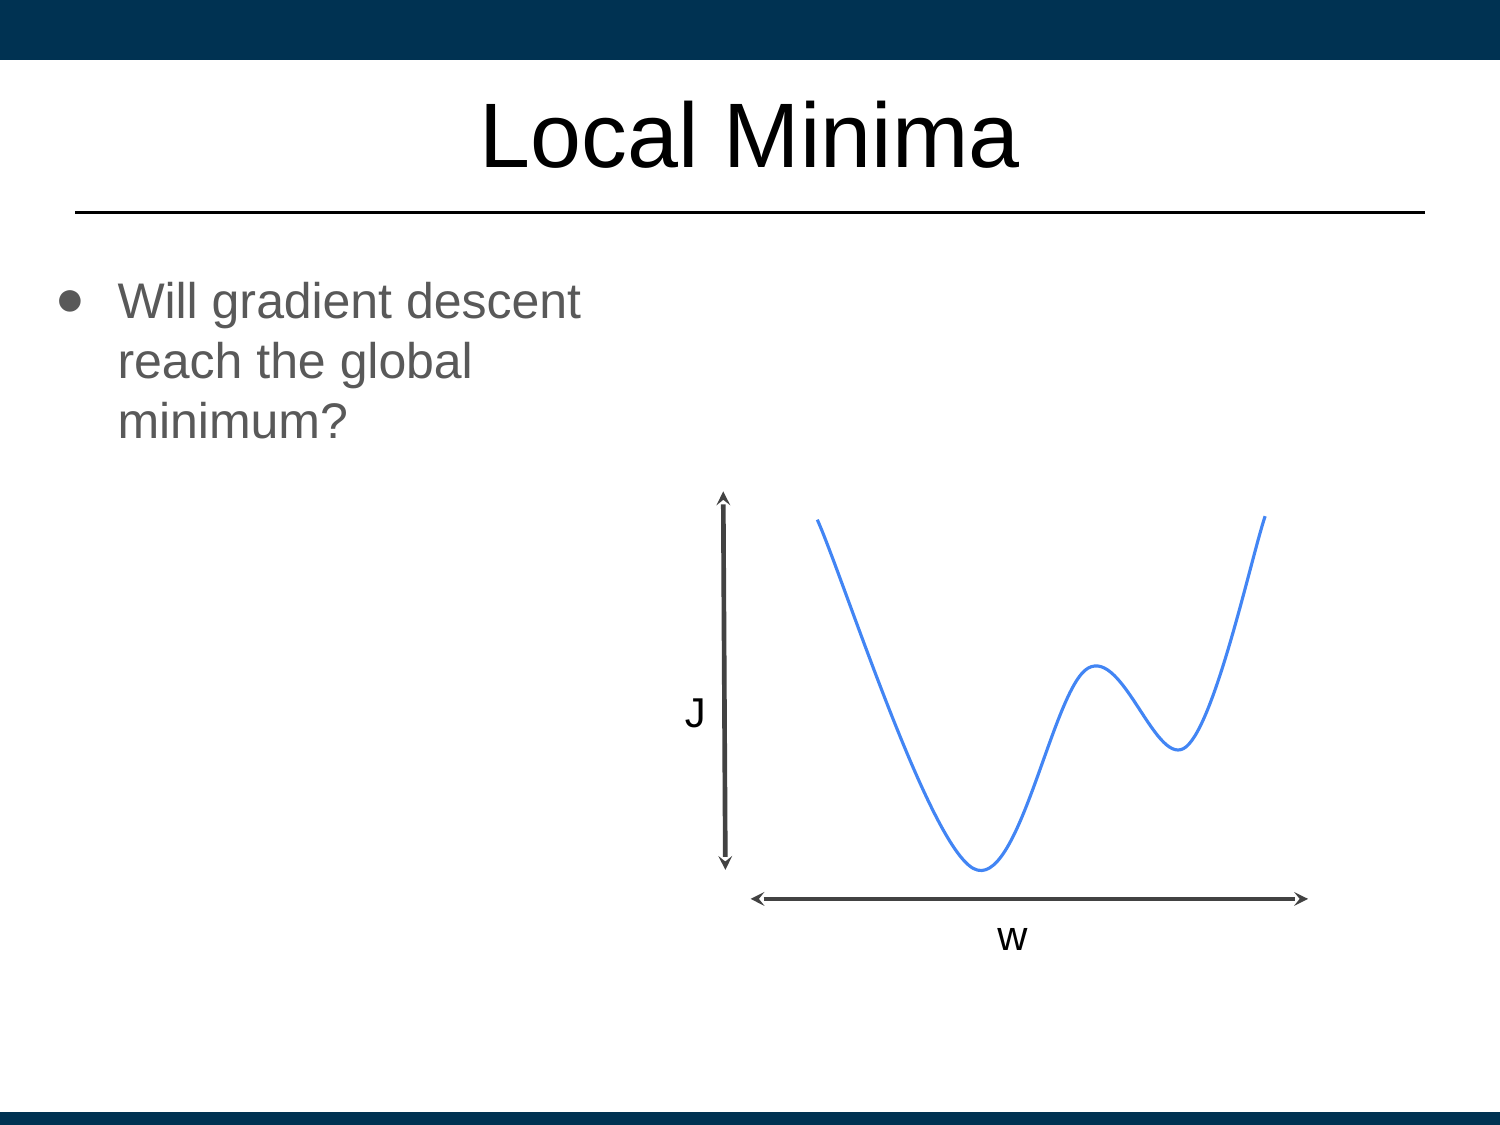

# Local Minima
Will gradient descent reach the global minimum?

J
w